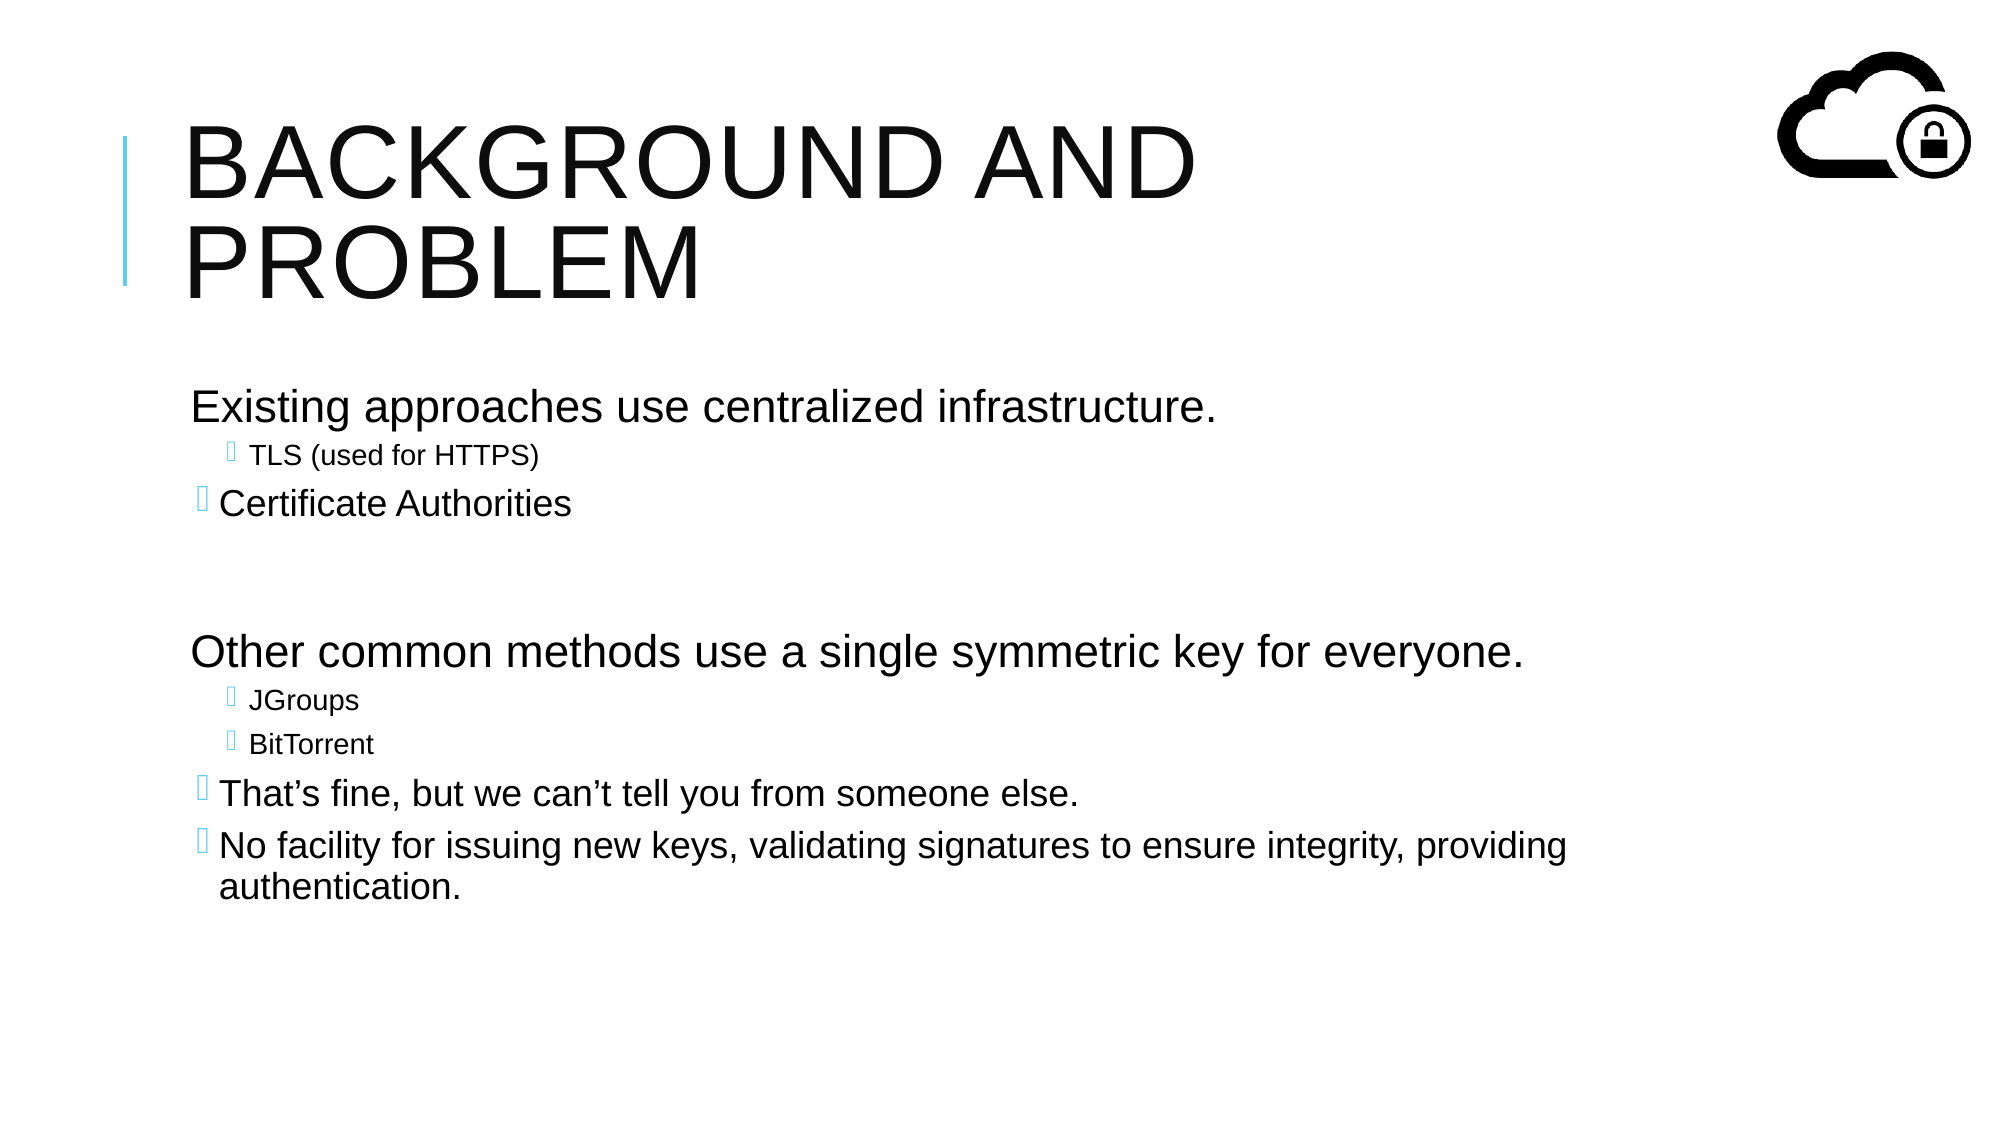

# Background and Problem
Existing approaches use centralized infrastructure.
TLS (used for HTTPS)
Certificate Authorities

Other common methods use a single symmetric key for everyone.
JGroups
BitTorrent
That’s fine, but we can’t tell you from someone else.
No facility for issuing new keys, validating signatures to ensure integrity, providing authentication.